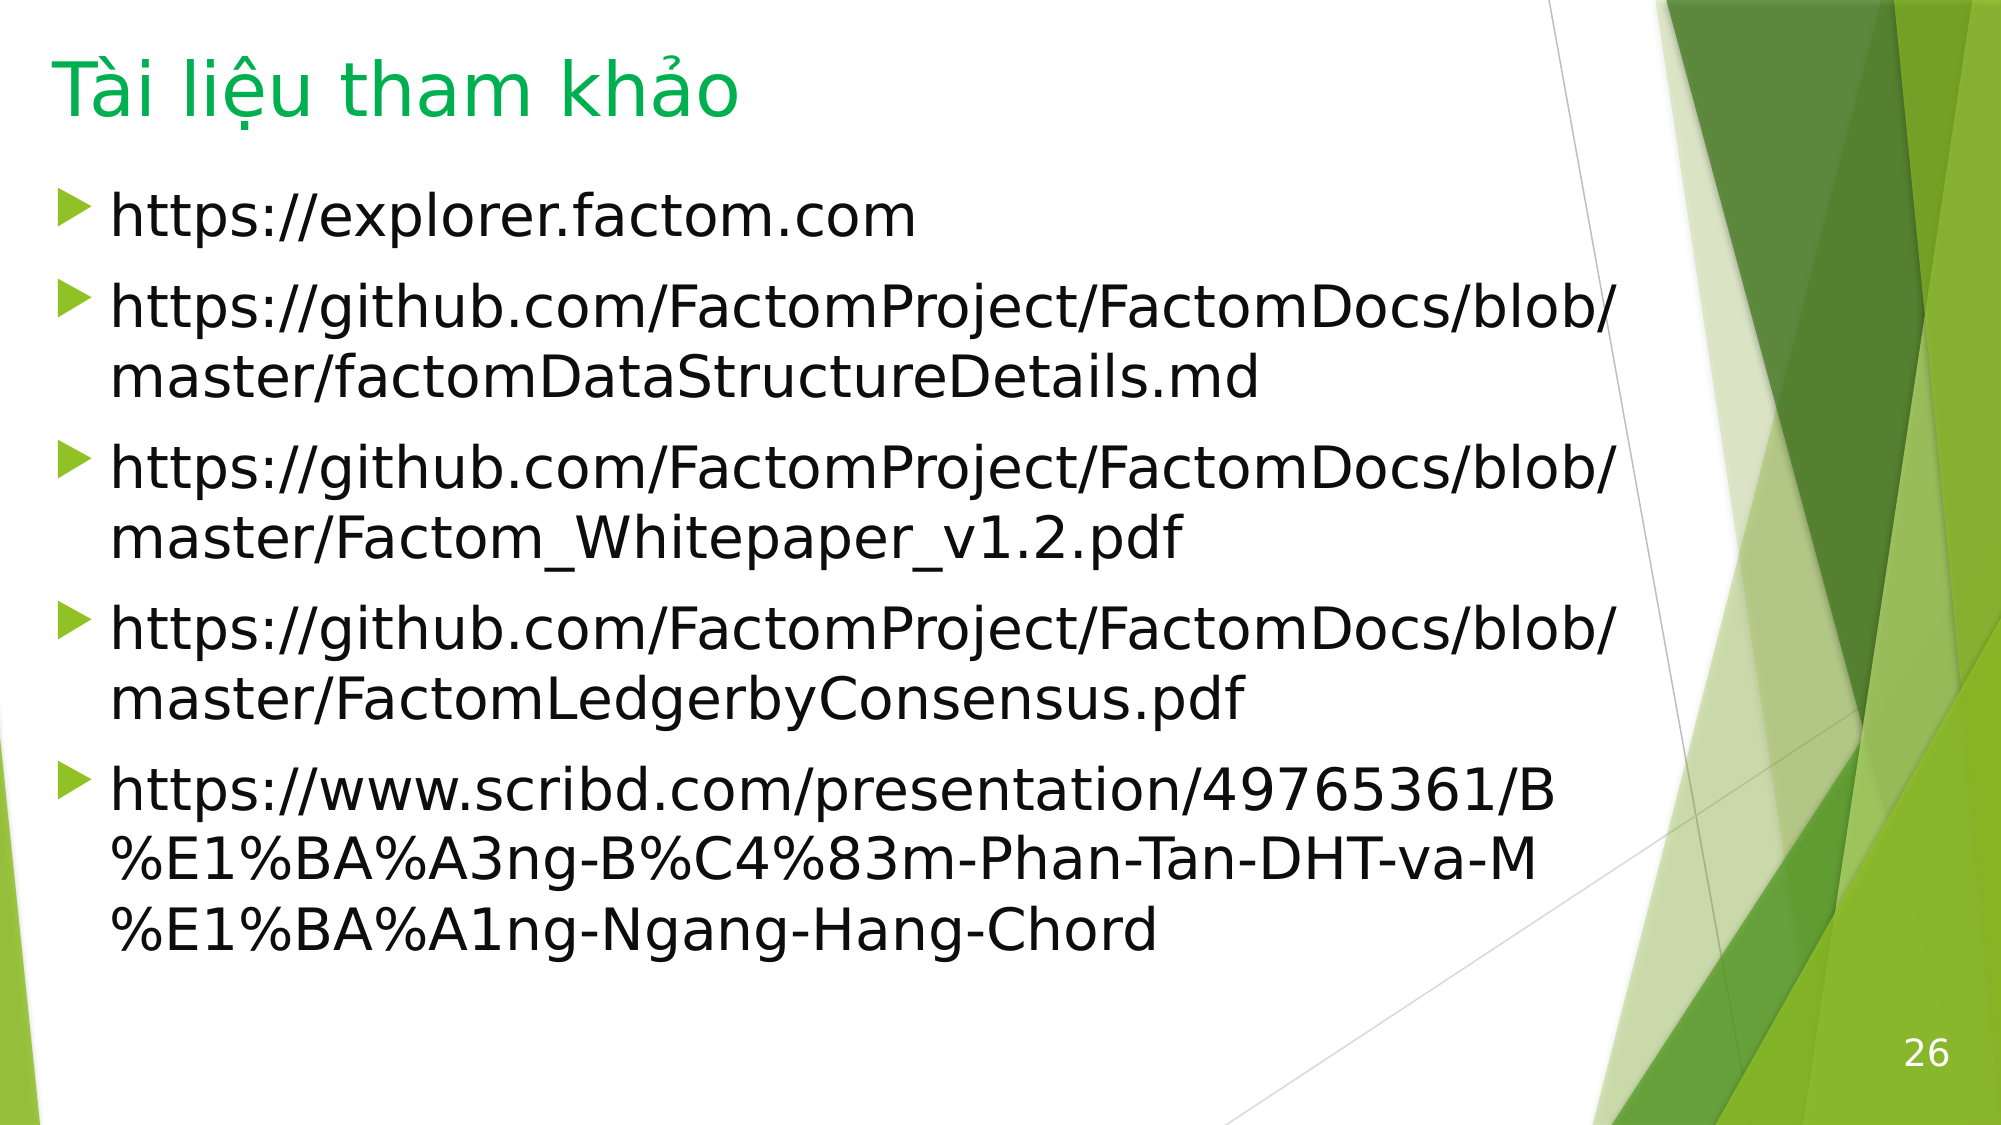

# Tài liệu tham khảo
https://explorer.factom.com
https://github.com/FactomProject/FactomDocs/blob/master/factomDataStructureDetails.md
https://github.com/FactomProject/FactomDocs/blob/master/Factom_Whitepaper_v1.2.pdf
https://github.com/FactomProject/FactomDocs/blob/master/FactomLedgerbyConsensus.pdf
https://www.scribd.com/presentation/49765361/B%E1%BA%A3ng-B%C4%83m-Phan-Tan-DHT-va-M%E1%BA%A1ng-Ngang-Hang-Chord

26